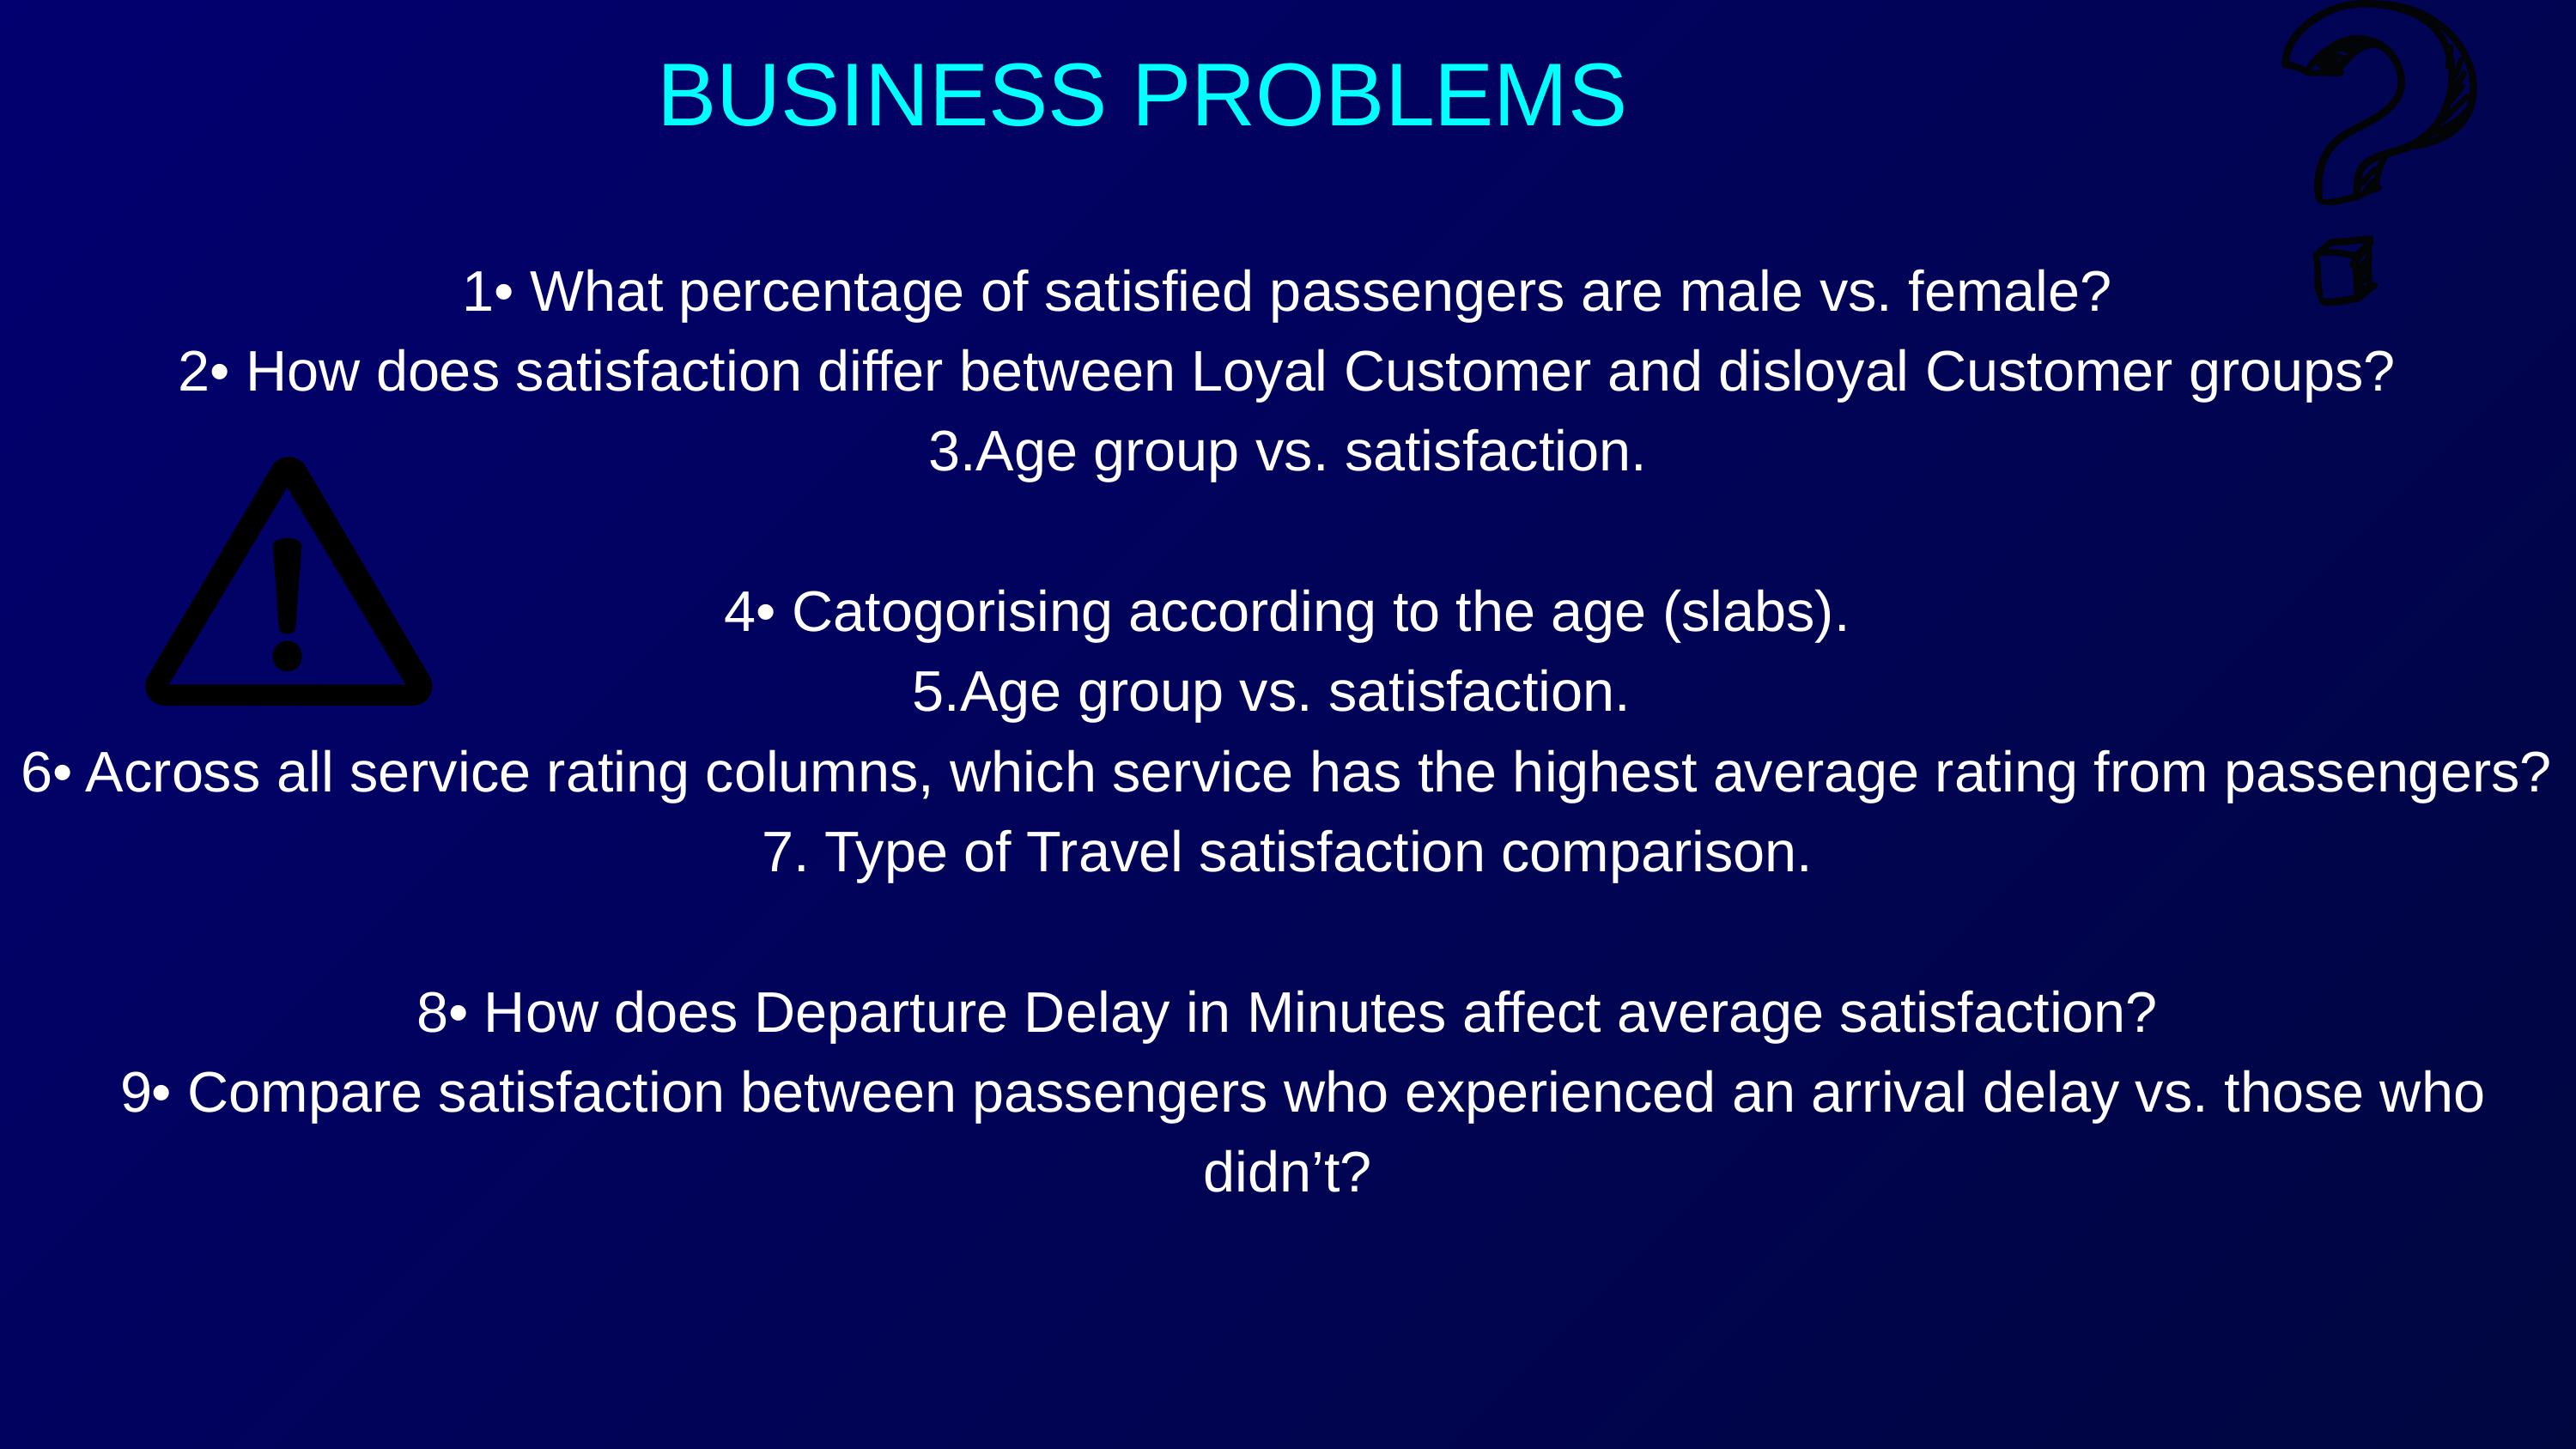

BUSINESS PROBLEMS
1• What percentage of satisfied passengers are male vs. female?
2• How does satisfaction differ between Loyal Customer and disloyal Customer groups?
3.Age group vs. satisfaction.

4• Catogorising according to the age (slabs).
5.Age group vs. satisfaction.
6• Across all service rating columns, which service has the highest average rating from passengers?
7. Type of Travel satisfaction comparison.

8• How does Departure Delay in Minutes affect average satisfaction?
  9• Compare satisfaction between passengers who experienced an arrival delay vs. those who didn’t?